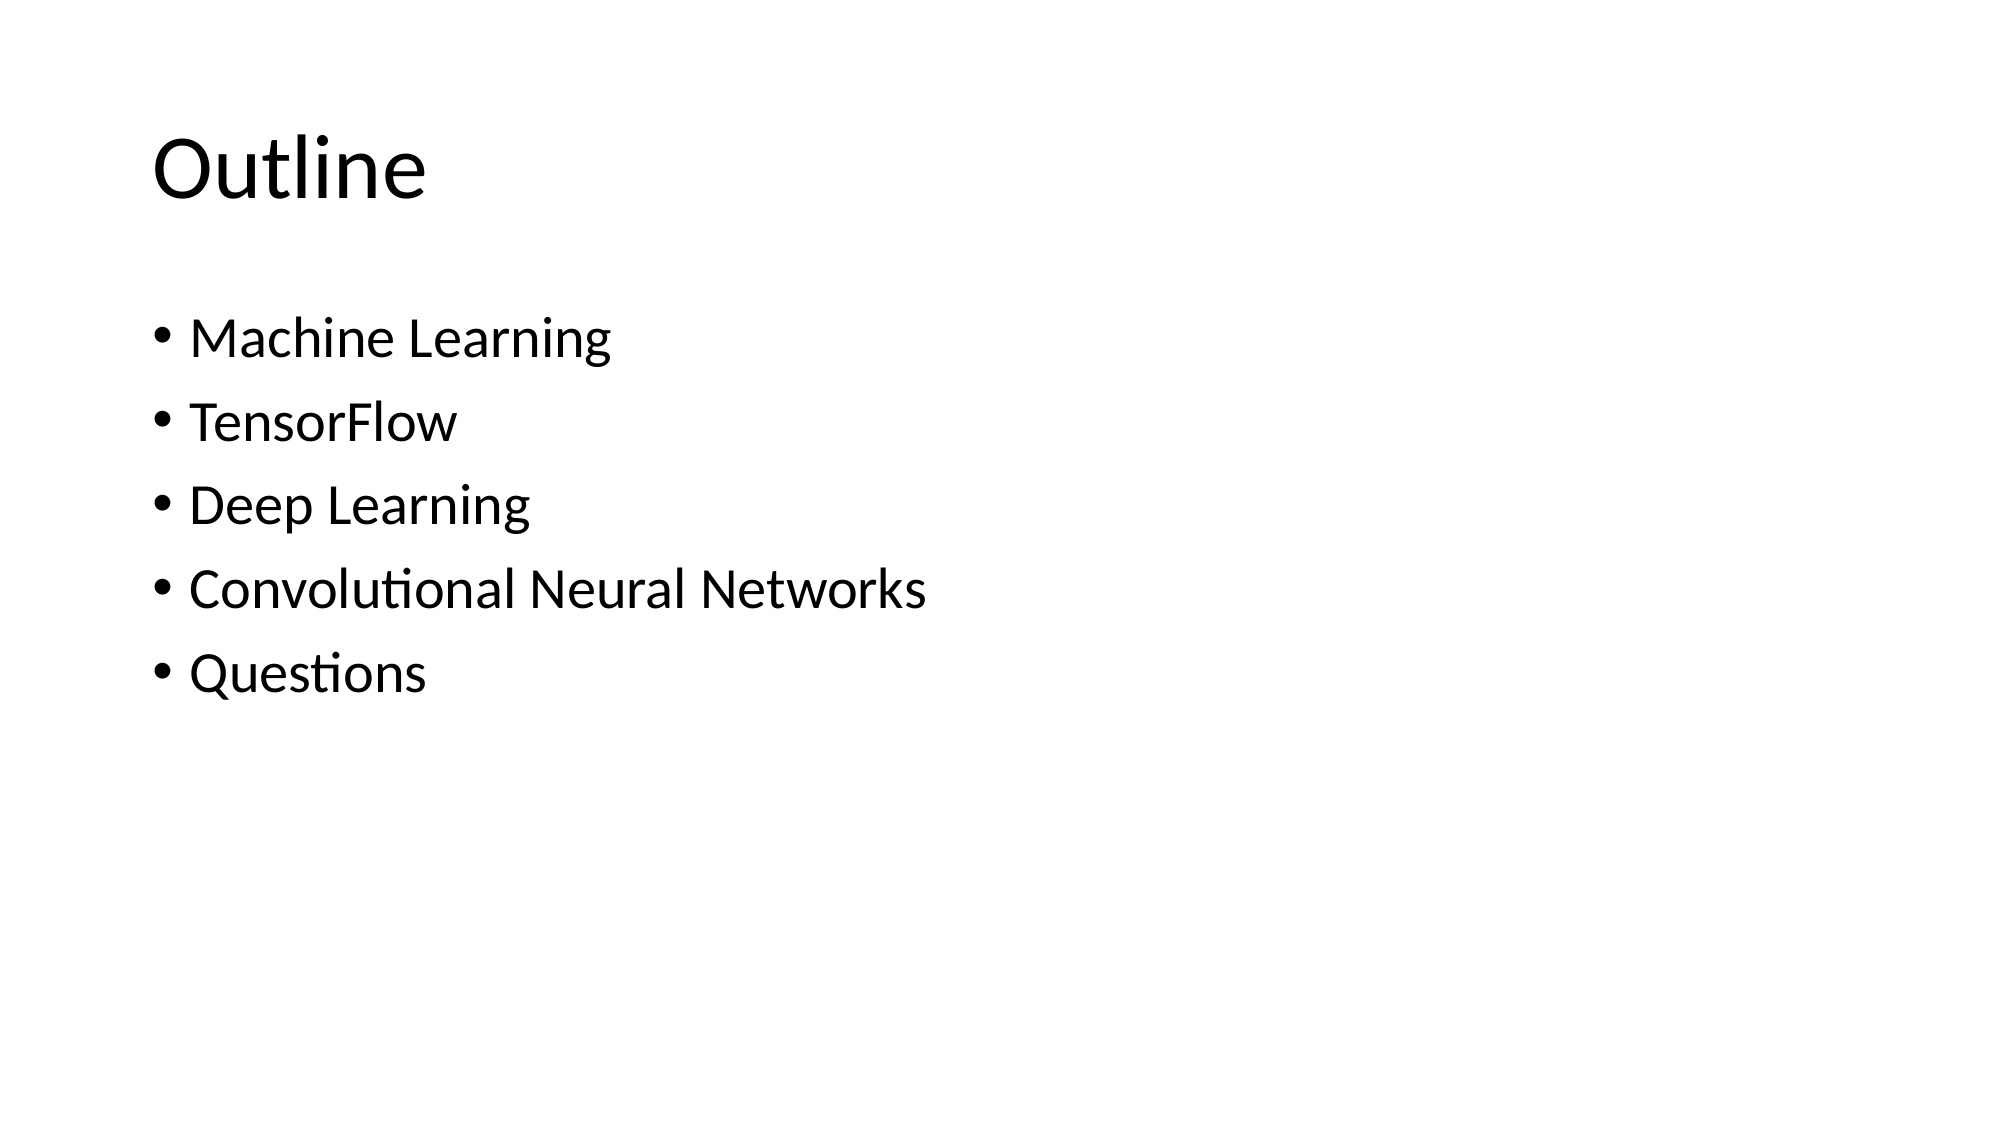

# Outline
Machine Learning
TensorFlow
Deep Learning
Convolutional Neural Networks
Questions